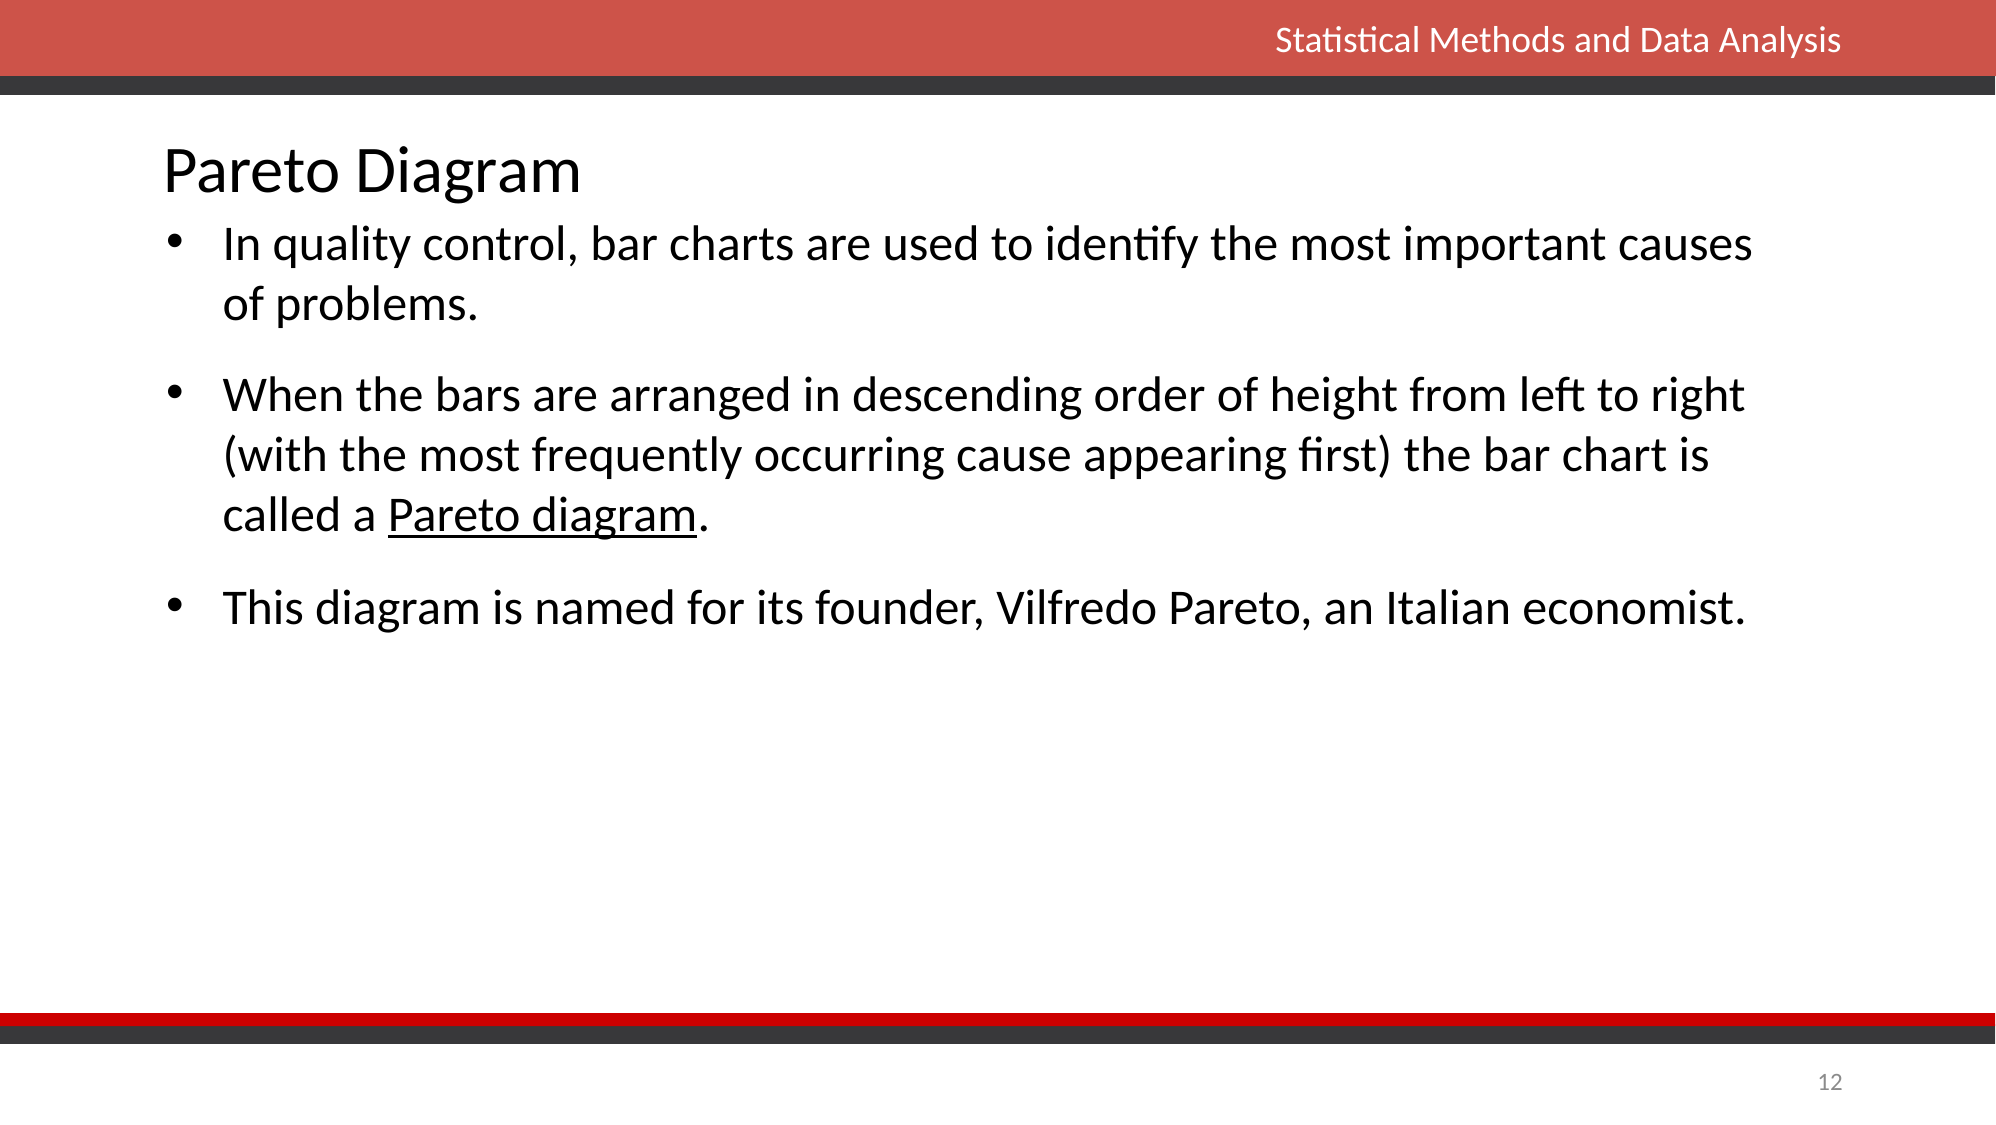

Pareto Diagram
In quality control, bar charts are used to identify the most important causes of problems.
When the bars are arranged in descending order of height from left to right (with the most frequently occurring cause appearing first) the bar chart is       called a Pareto diagram.
This diagram is named for its founder, Vilfredo Pareto, an Italian economist.
12